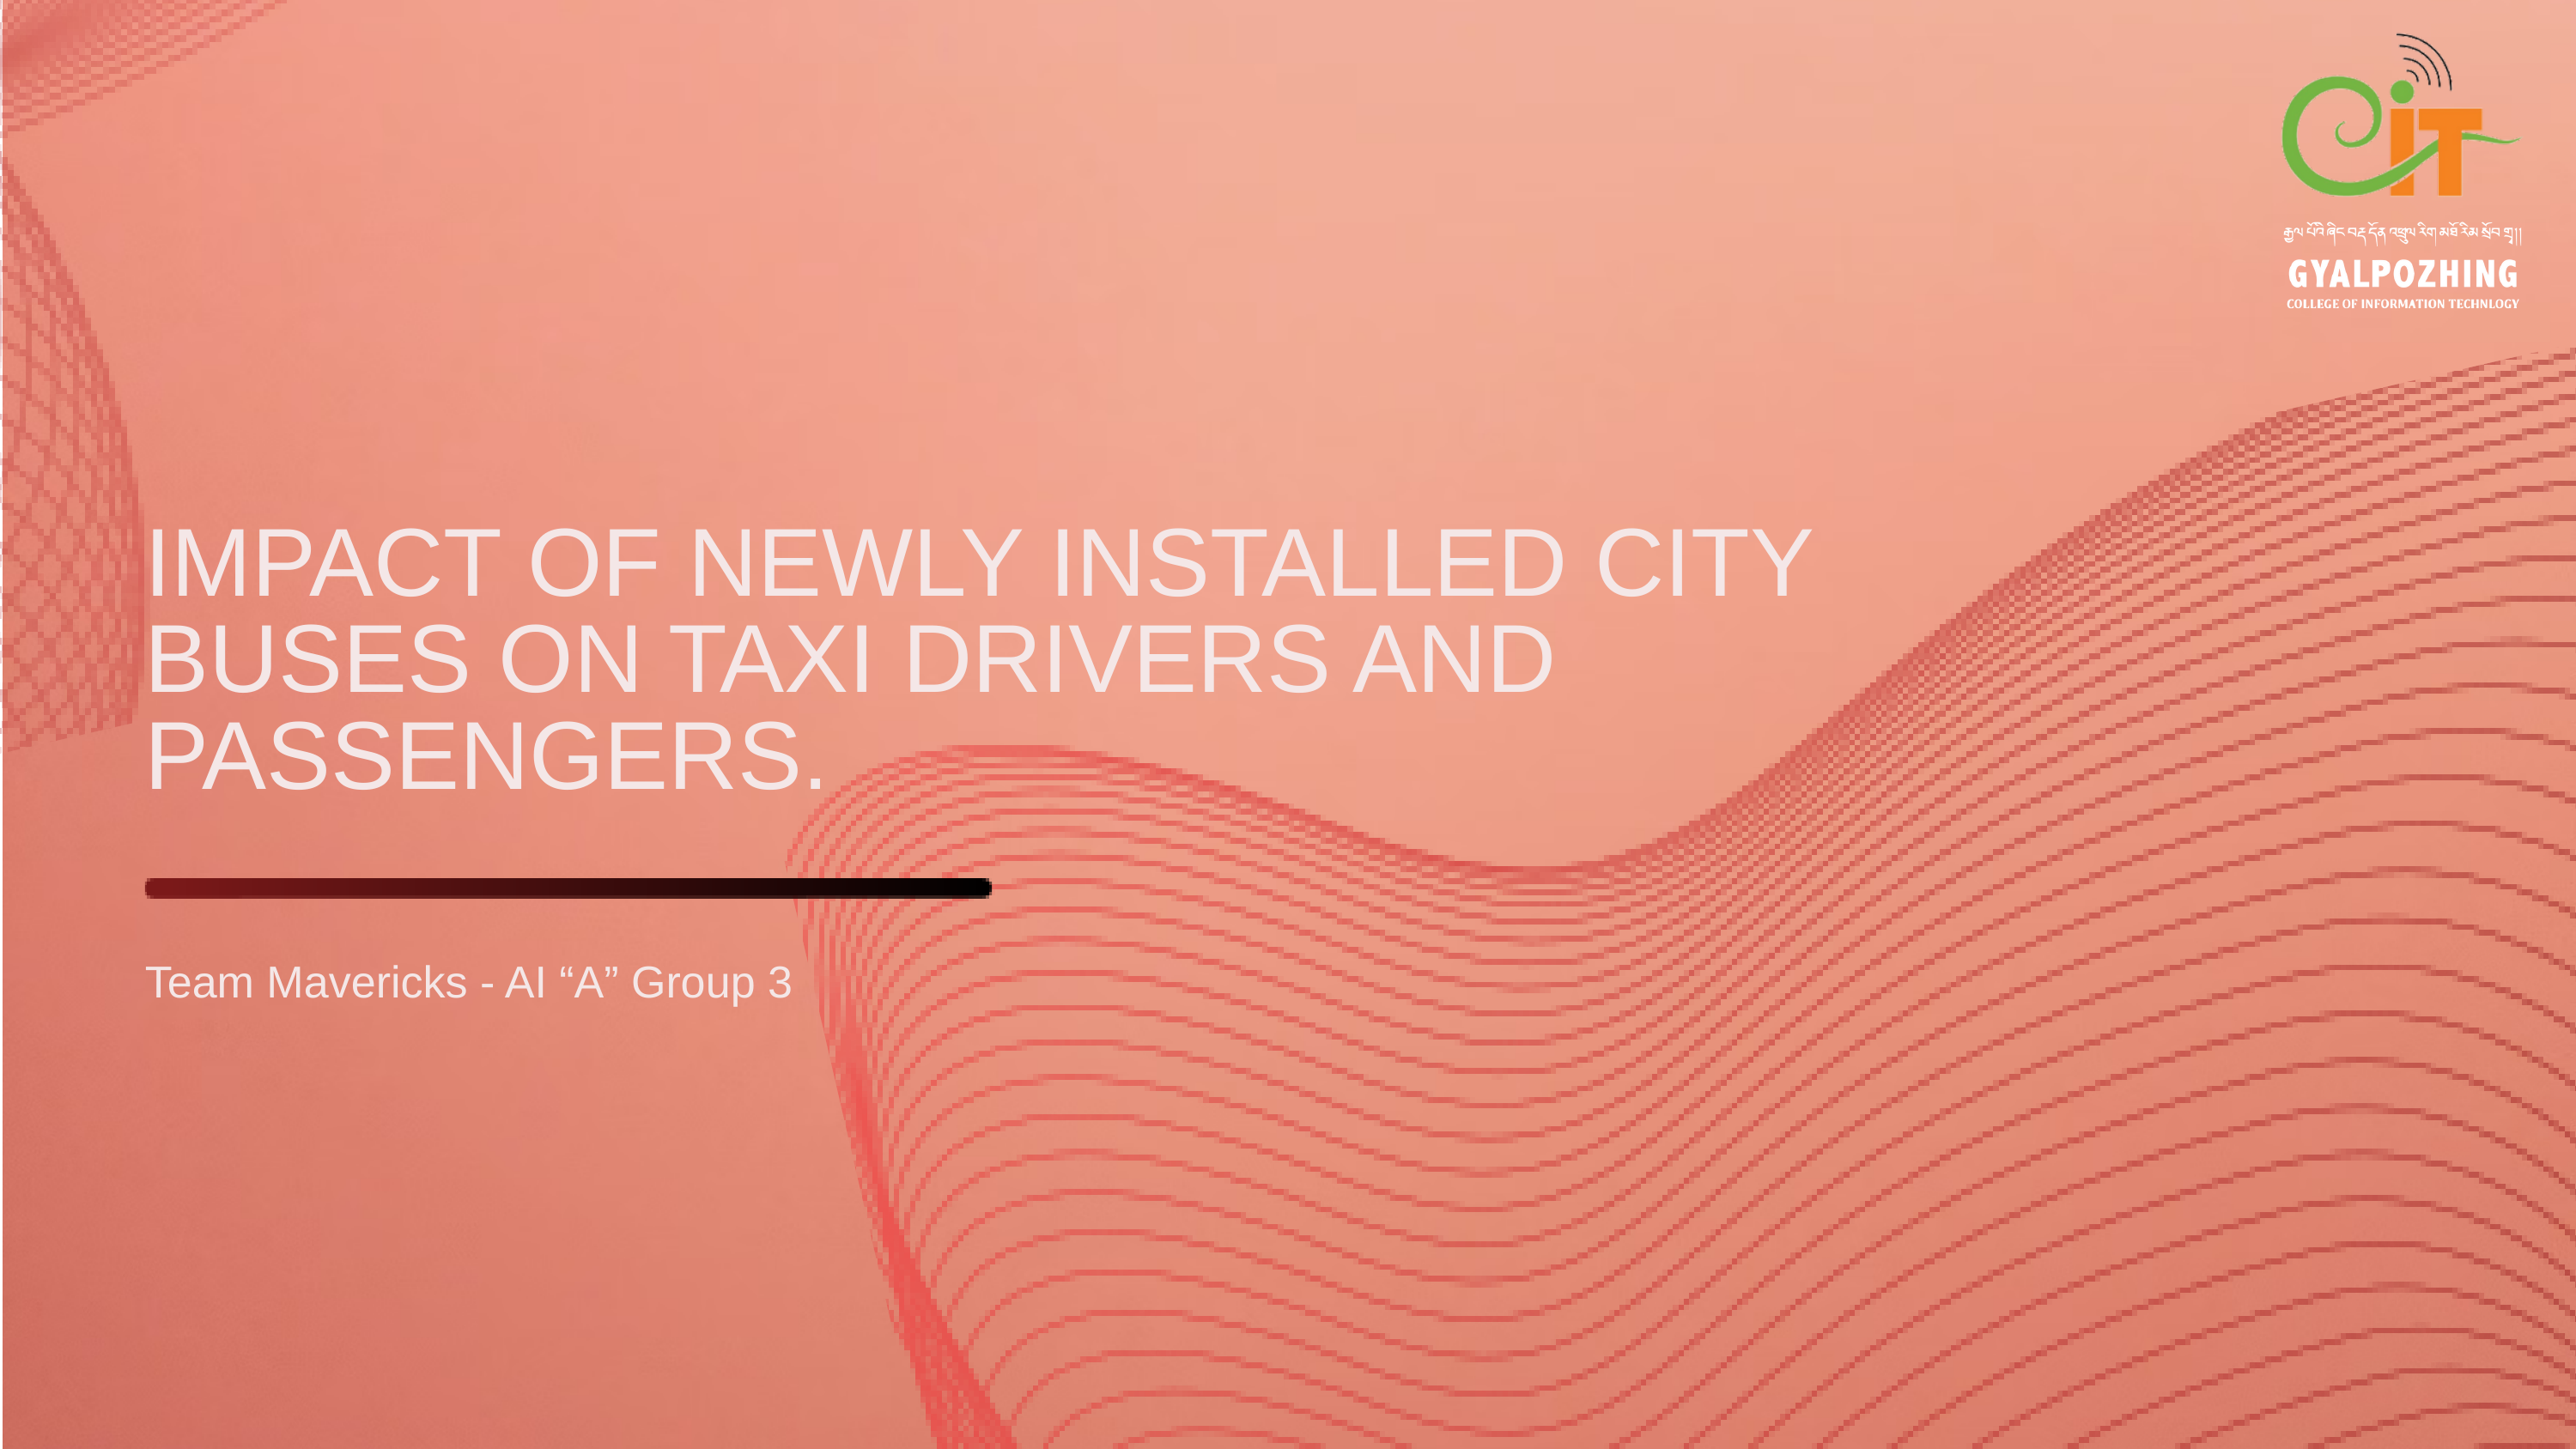

IMPACT OF NEWLY INSTALLED CITY BUSES ON TAXI DRIVERS AND PASSENGERS.

Team Mavericks - AI “A” Group 3